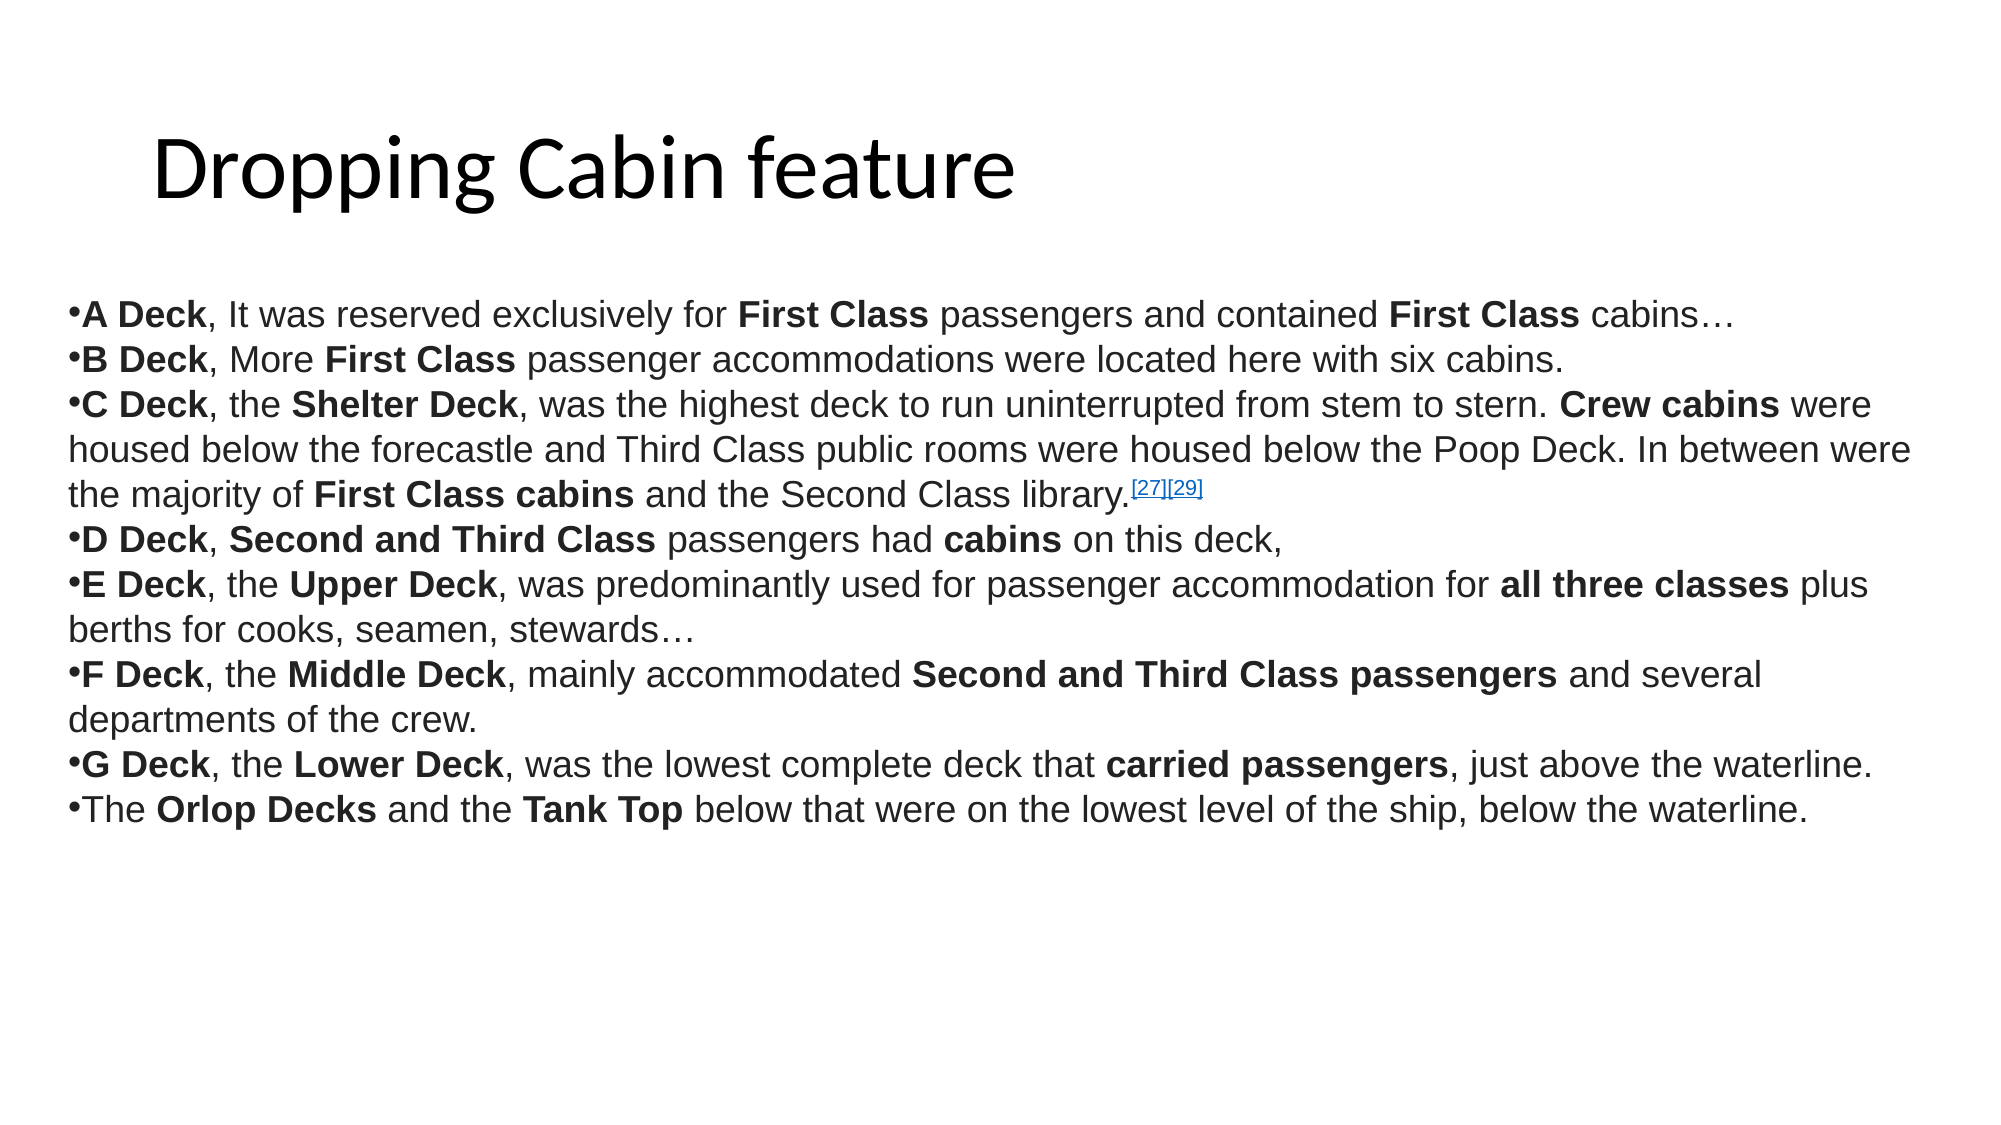

# Dropping Cabin feature
A Deck, It was reserved exclusively for First Class passengers and contained First Class cabins…
B Deck, More First Class passenger accommodations were located here with six cabins.
C Deck, the Shelter Deck, was the highest deck to run uninterrupted from stem to stern. Crew cabins were housed below the forecastle and Third Class public rooms were housed below the Poop Deck. In between were the majority of First Class cabins and the Second Class library.[27][29]
D Deck, Second and Third Class passengers had cabins on this deck,
E Deck, the Upper Deck, was predominantly used for passenger accommodation for all three classes plus berths for cooks, seamen, stewards…
F Deck, the Middle Deck, mainly accommodated Second and Third Class passengers and several departments of the crew.
G Deck, the Lower Deck, was the lowest complete deck that carried passengers, just above the waterline.
The Orlop Decks and the Tank Top below that were on the lowest level of the ship, below the waterline.